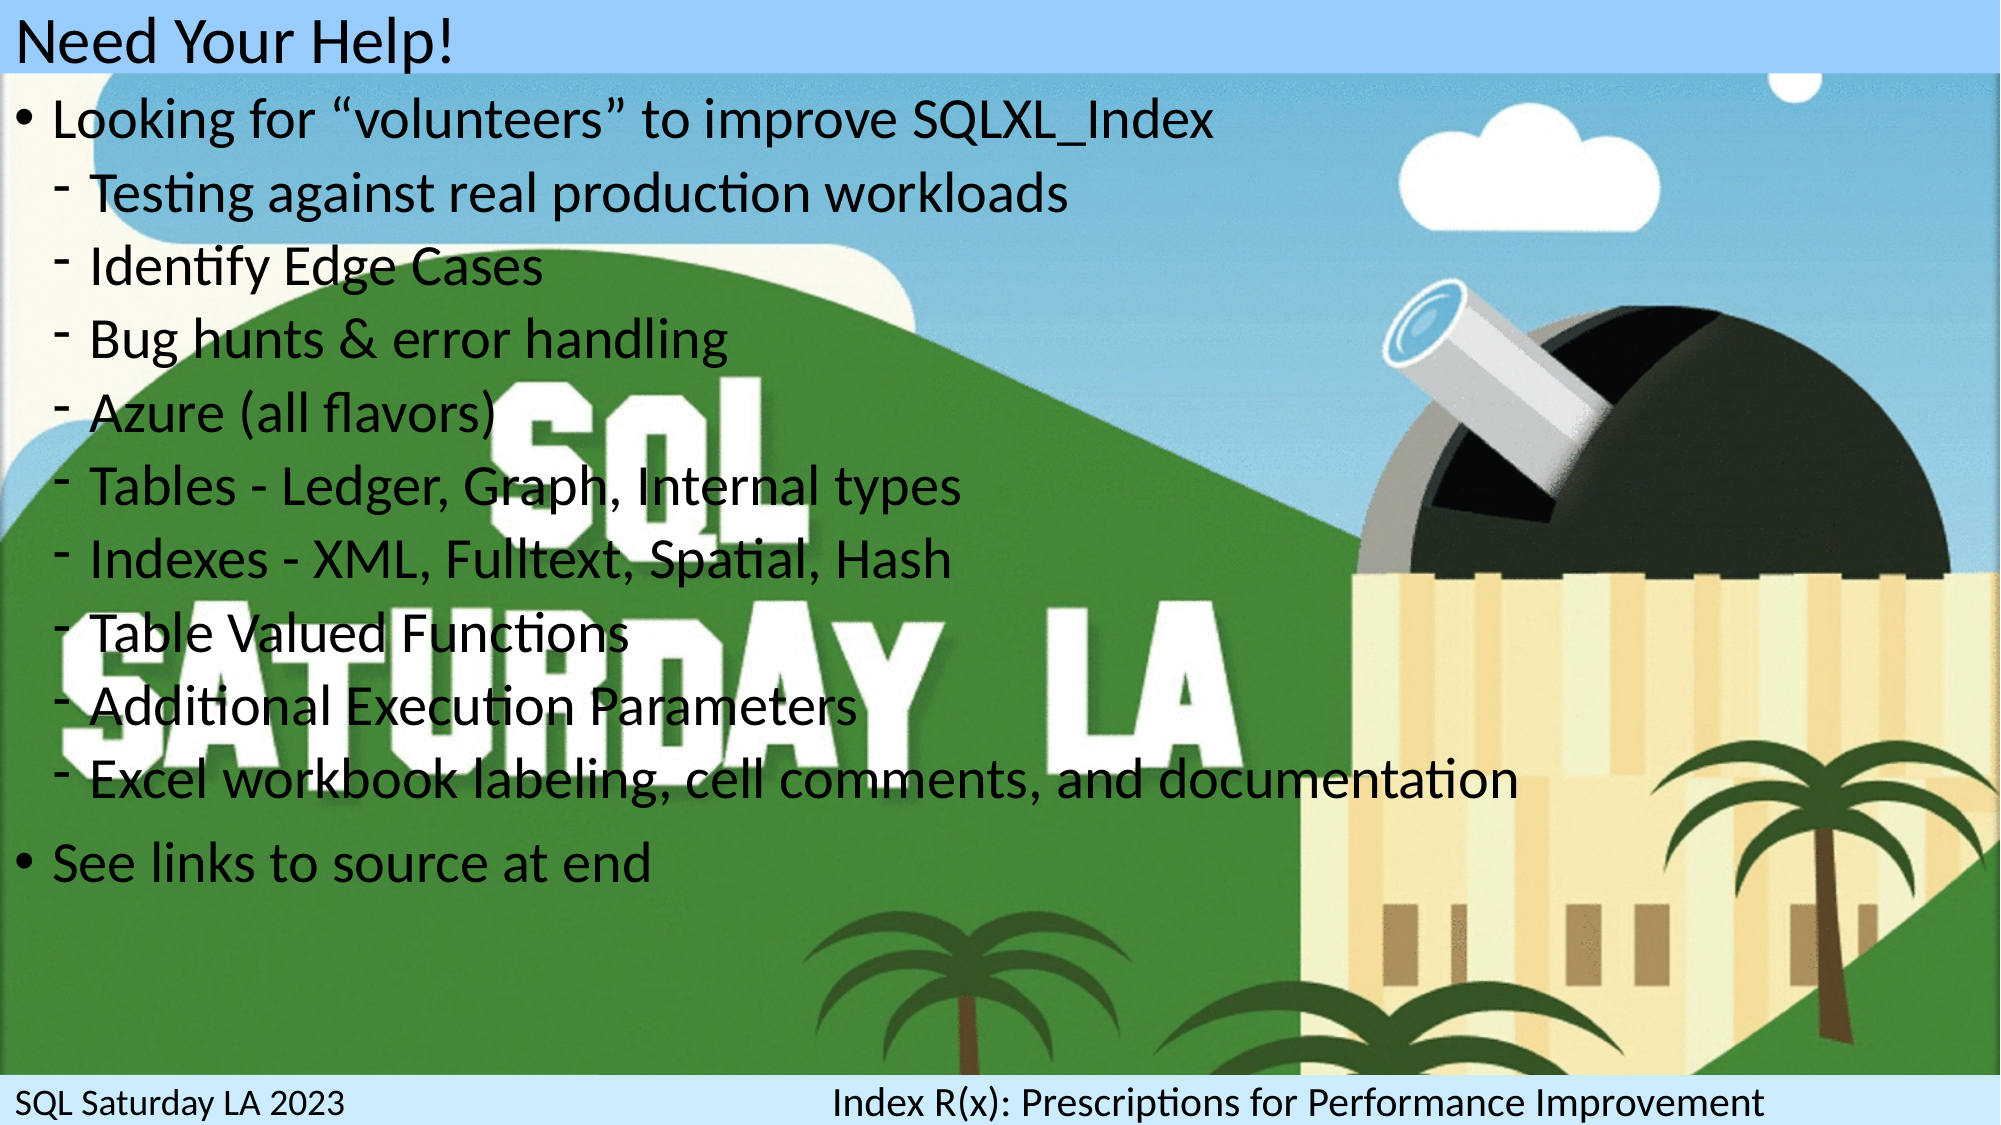

# Need Your Help!
Looking for “volunteers” to improve SQLXL_Index
Testing against real production workloads
Identify Edge Cases
Bug hunts & error handling
Azure (all flavors)
Tables - Ledger, Graph, Internal types
Indexes - XML, Fulltext, Spatial, Hash
Table Valued Functions
Additional Execution Parameters
Excel workbook labeling, cell comments, and documentation
See links to source at end